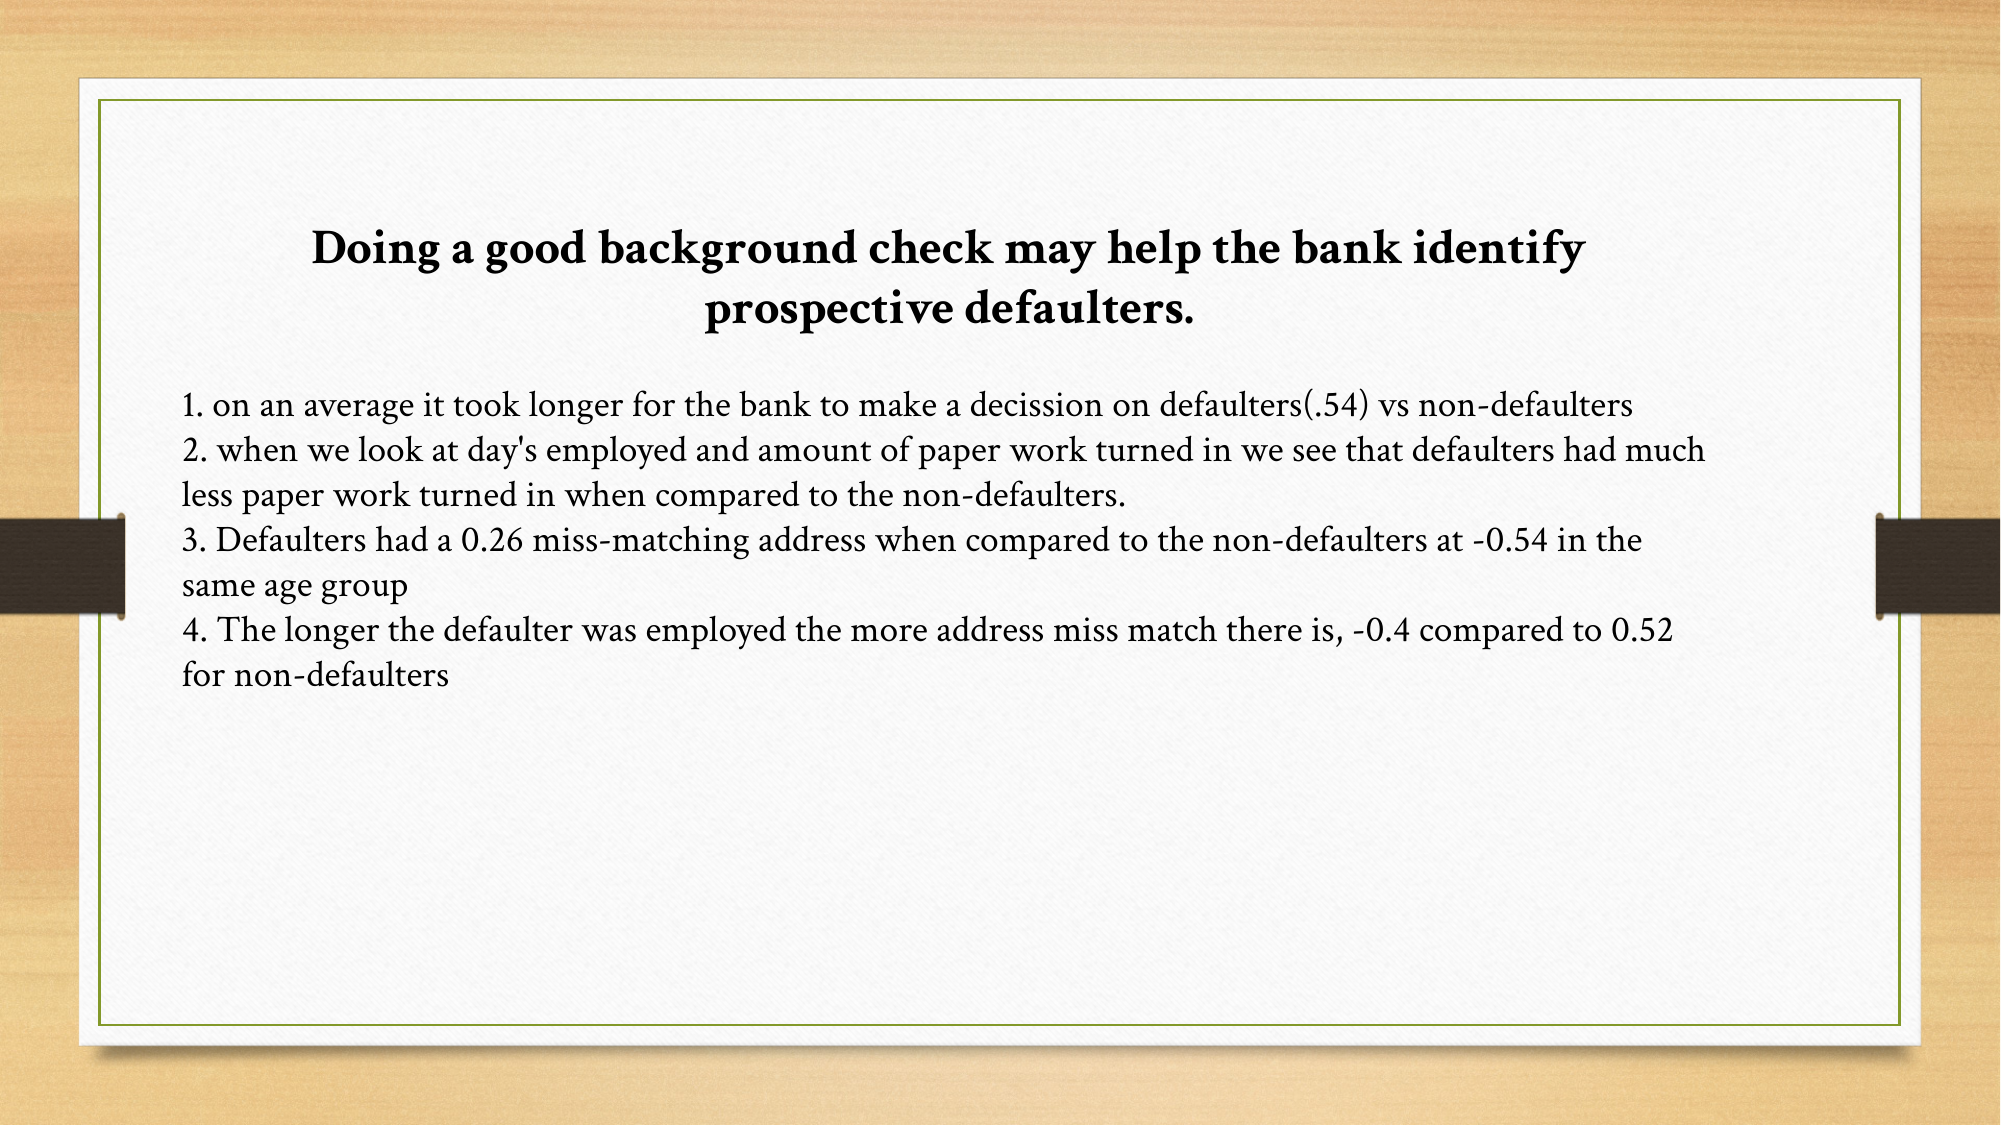

Doing a good background check may help the bank identify prospective defaulters.

1. on an average it took longer for the bank to make a decission on defaulters(.54) vs non-defaulters
2. when we look at day's employed and amount of paper work turned in we see that defaulters had much less paper work turned in when compared to the non-defaulters.
3. Defaulters had a 0.26 miss-matching address when compared to the non-defaulters at -0.54 in the same age group
4. The longer the defaulter was employed the more address miss match there is, -0.4 compared to 0.52 for non-defaulters